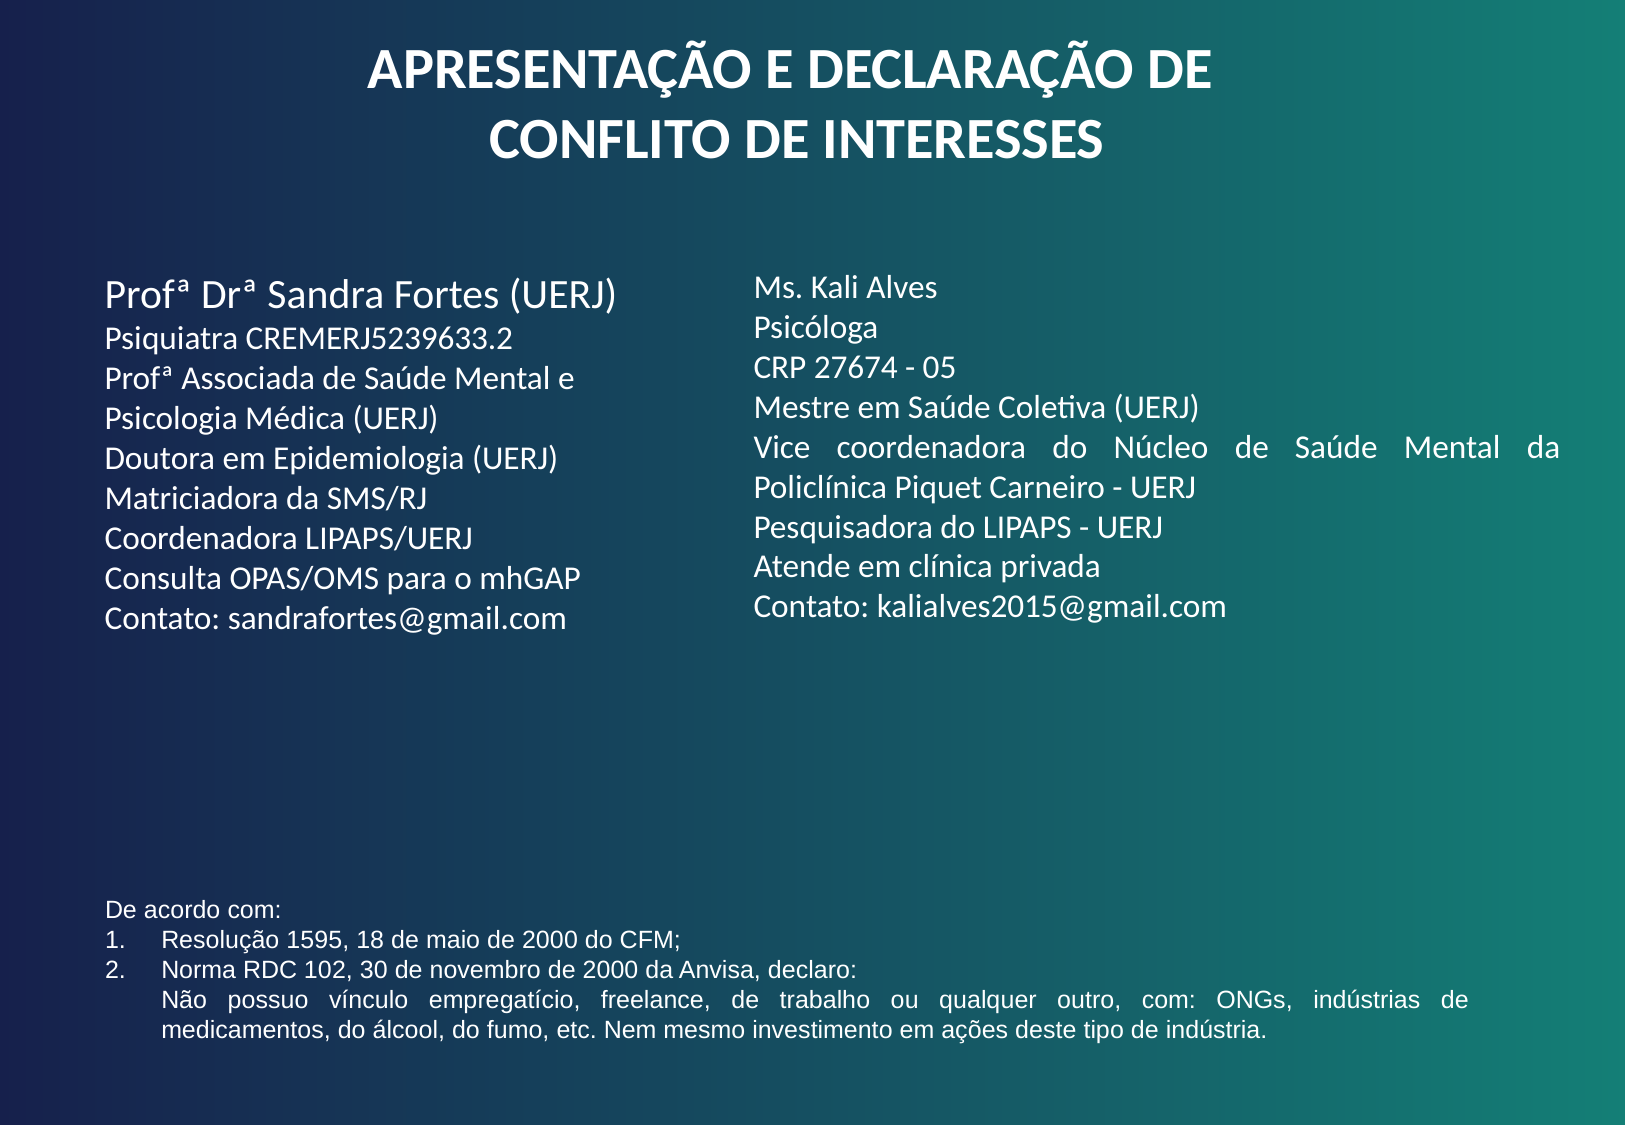

APRESENTAÇÃO E DECLARAÇÃO DE
CONFLITO DE INTERESSES

Ms. Kali Alves
Psicóloga
CRP 27674 - 05
Mestre em Saúde Coletiva (UERJ)
Vice coordenadora do Núcleo de Saúde Mental da Policlínica Piquet Carneiro - UERJ
Pesquisadora do LIPAPS - UERJ
Atende em clínica privada
Contato: kalialves2015@gmail.com

Profª Drª Sandra Fortes (UERJ)
Psiquiatra CREMERJ5239633.2
Profª Associada de Saúde Mental e Psicologia Médica (UERJ)
Doutora em Epidemiologia (UERJ)
Matriciadora da SMS/RJ
Coordenadora LIPAPS/UERJ
Consulta OPAS/OMS para o mhGAP
Contato: sandrafortes@gmail.com

# De acordo com:
Resolução 1595, 18 de maio de 2000 do CFM;
Norma RDC 102, 30 de novembro de 2000 da Anvisa, declaro:
	Não possuo vínculo empregatício, freelance, de trabalho ou qualquer outro, com: ONGs, indústrias de medicamentos, do álcool, do fumo, etc. Nem mesmo investimento em ações deste tipo de indústria.
2